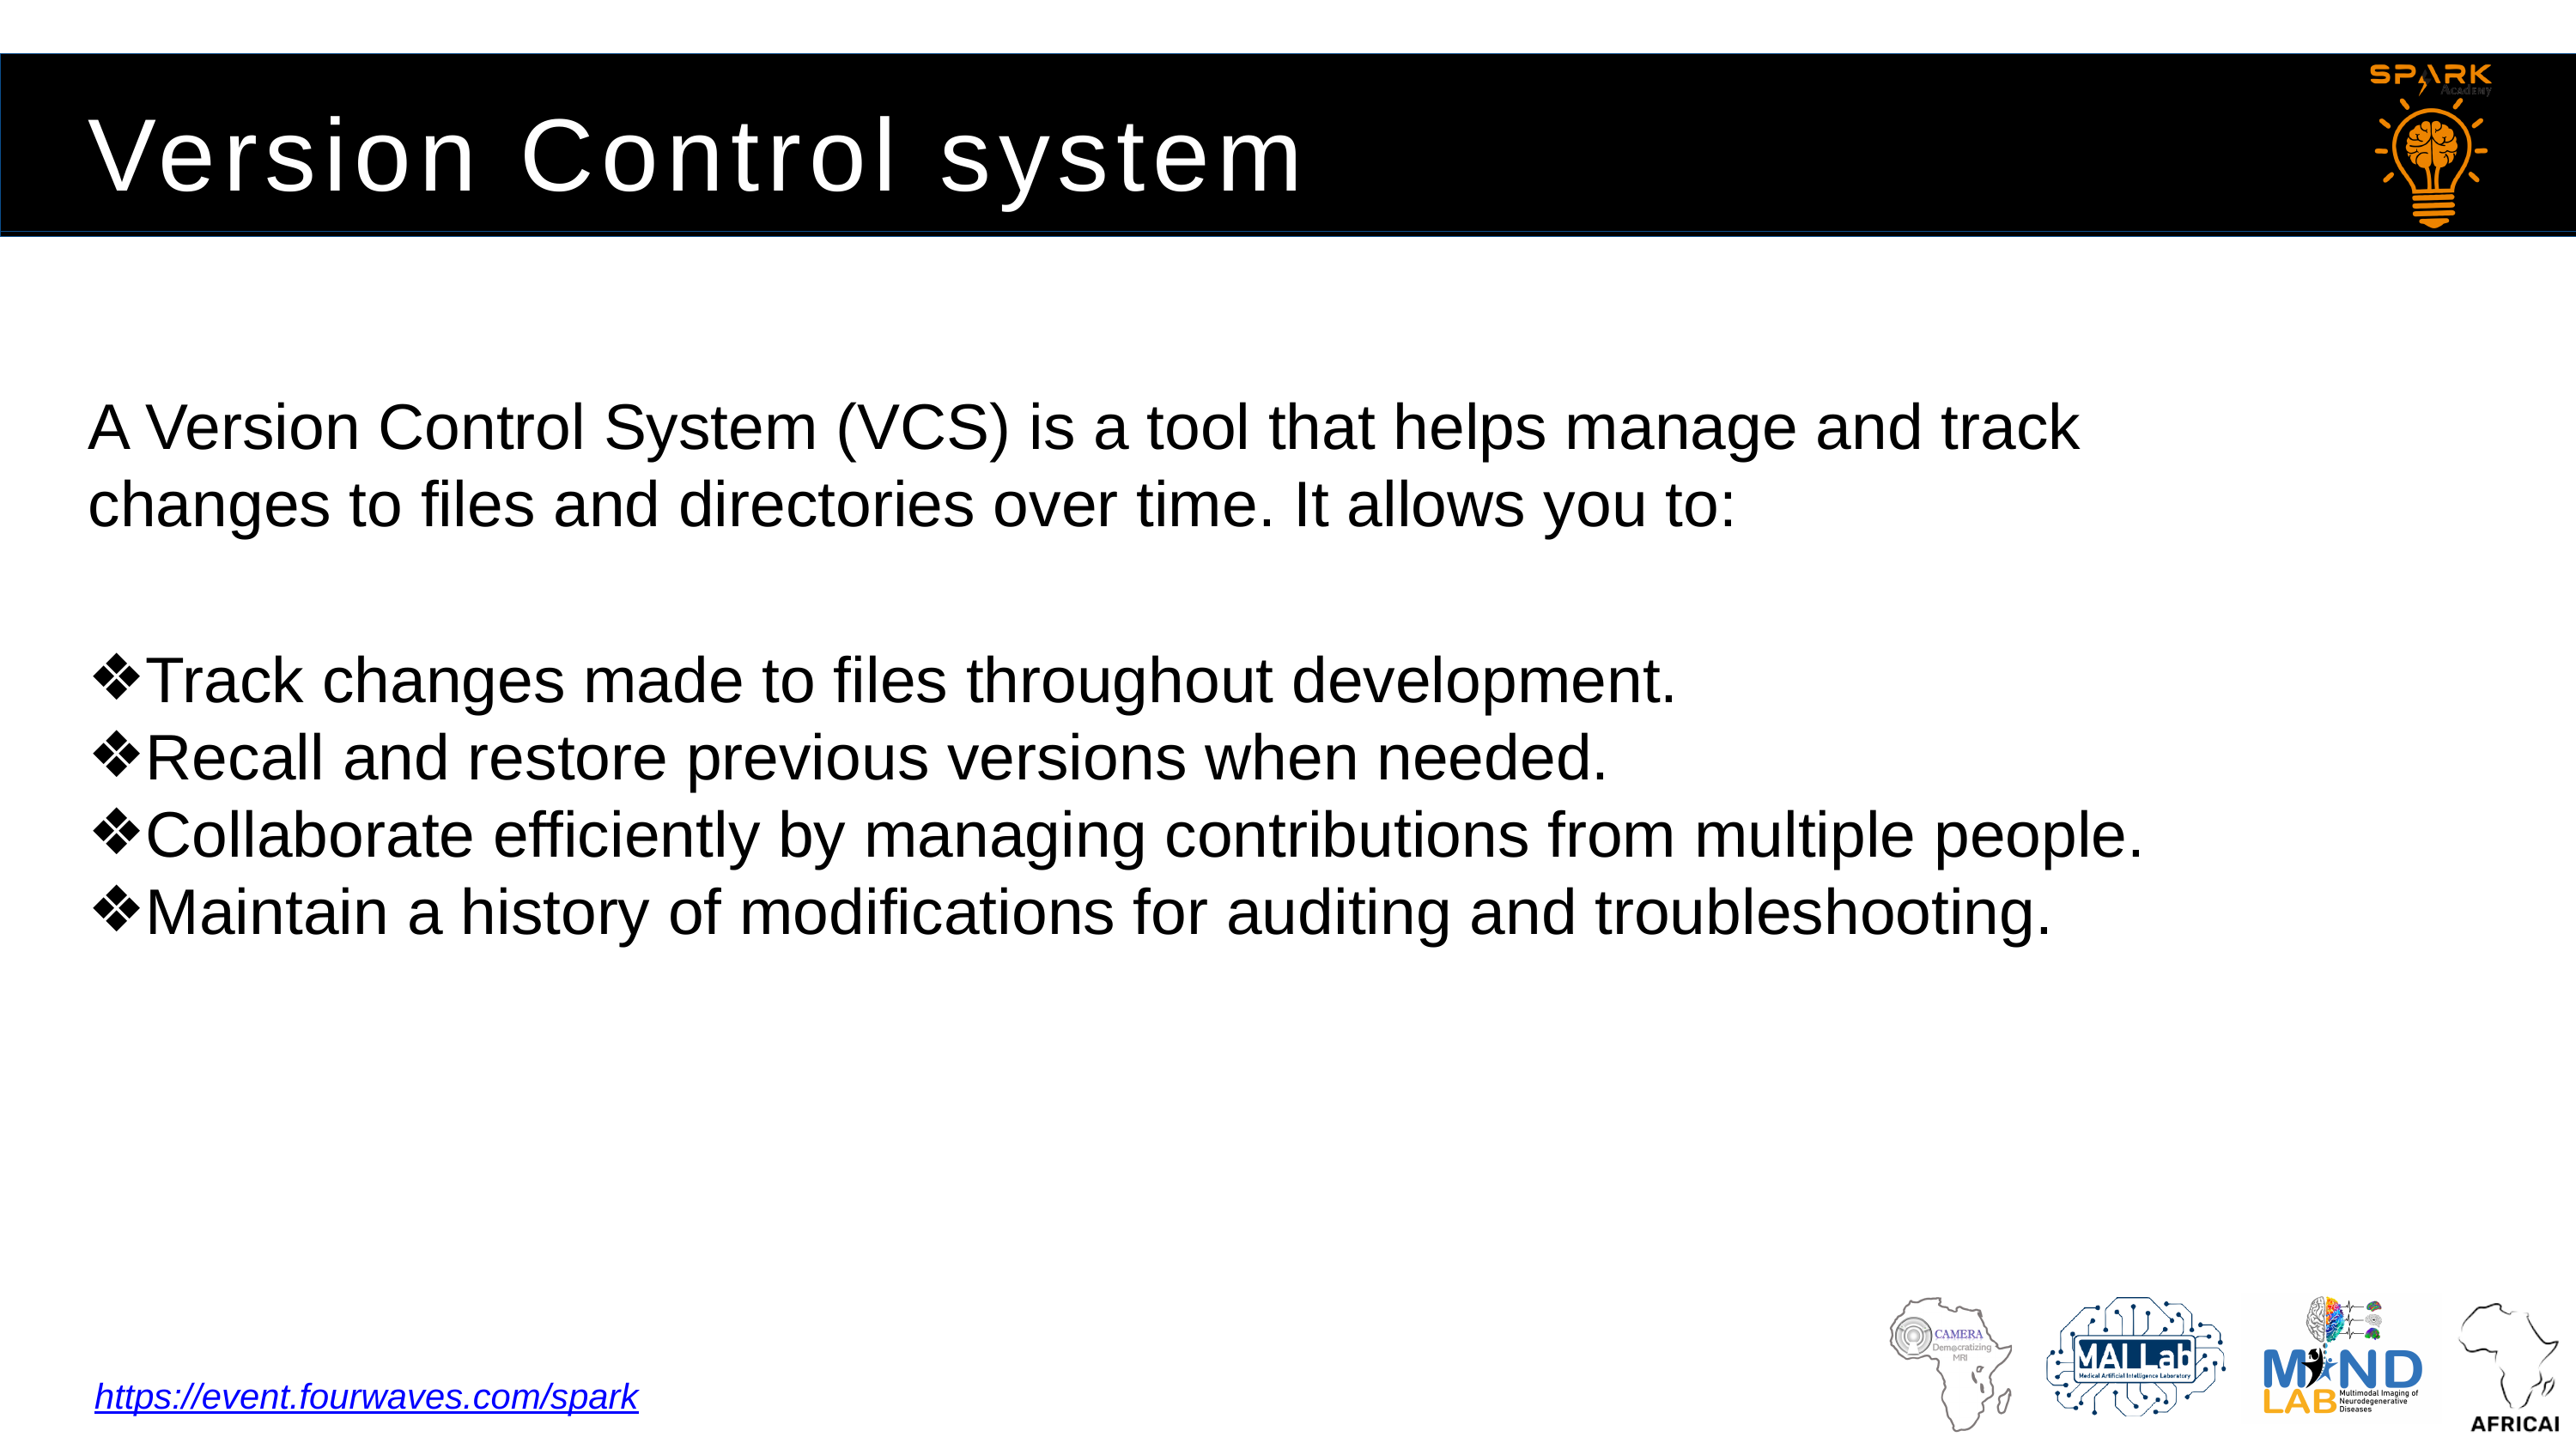

Version Control system
A Version Control System (VCS) is a tool that helps manage and track changes to files and directories over time. It allows you to:

Track changes made to files throughout development.
Recall and restore previous versions when needed.
Collaborate efficiently by managing contributions from multiple people.
Maintain a history of modifications for auditing and troubleshooting.

https://event.fourwaves.com/spark